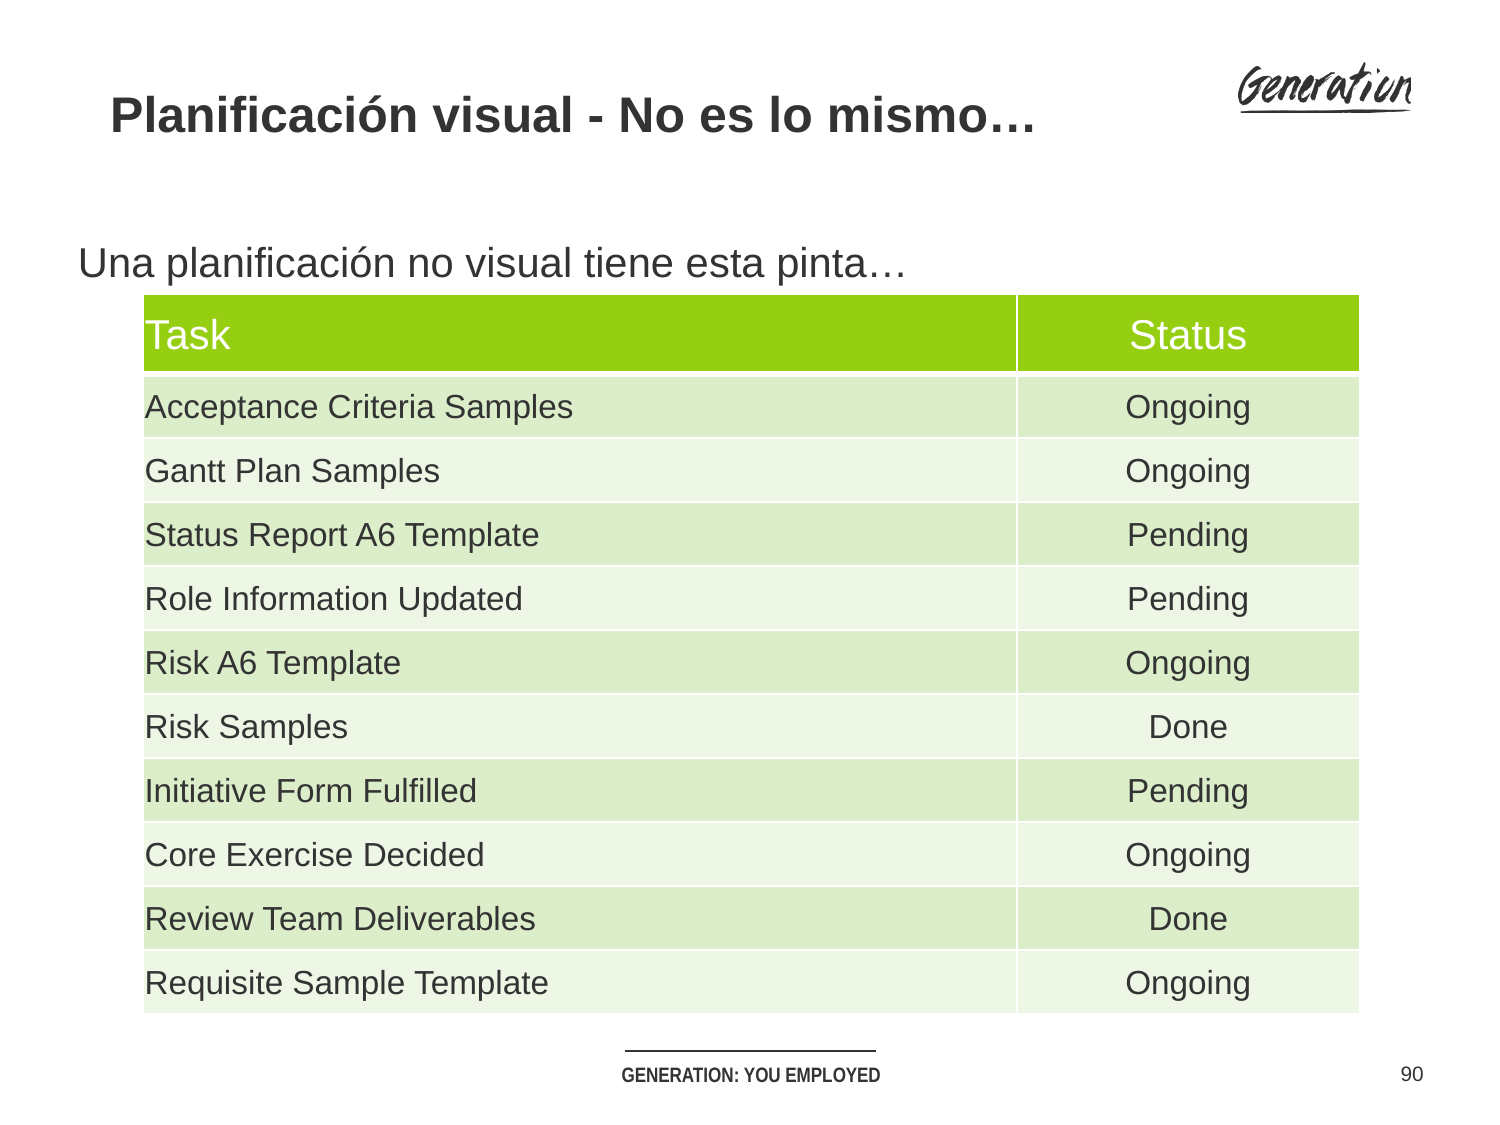

Planificación visual - No es lo mismo…
Una planificación no visual tiene esta pinta…
| Task | Status |
| --- | --- |
| Acceptance Criteria Samples | Ongoing |
| Gantt Plan Samples | Ongoing |
| Status Report A6 Template | Pending |
| Role Information Updated | Pending |
| Risk A6 Template | Ongoing |
| Risk Samples | Done |
| Initiative Form Fulfilled | Pending |
| Core Exercise Decided | Ongoing |
| Review Team Deliverables | Done |
| Requisite Sample Template | Ongoing |